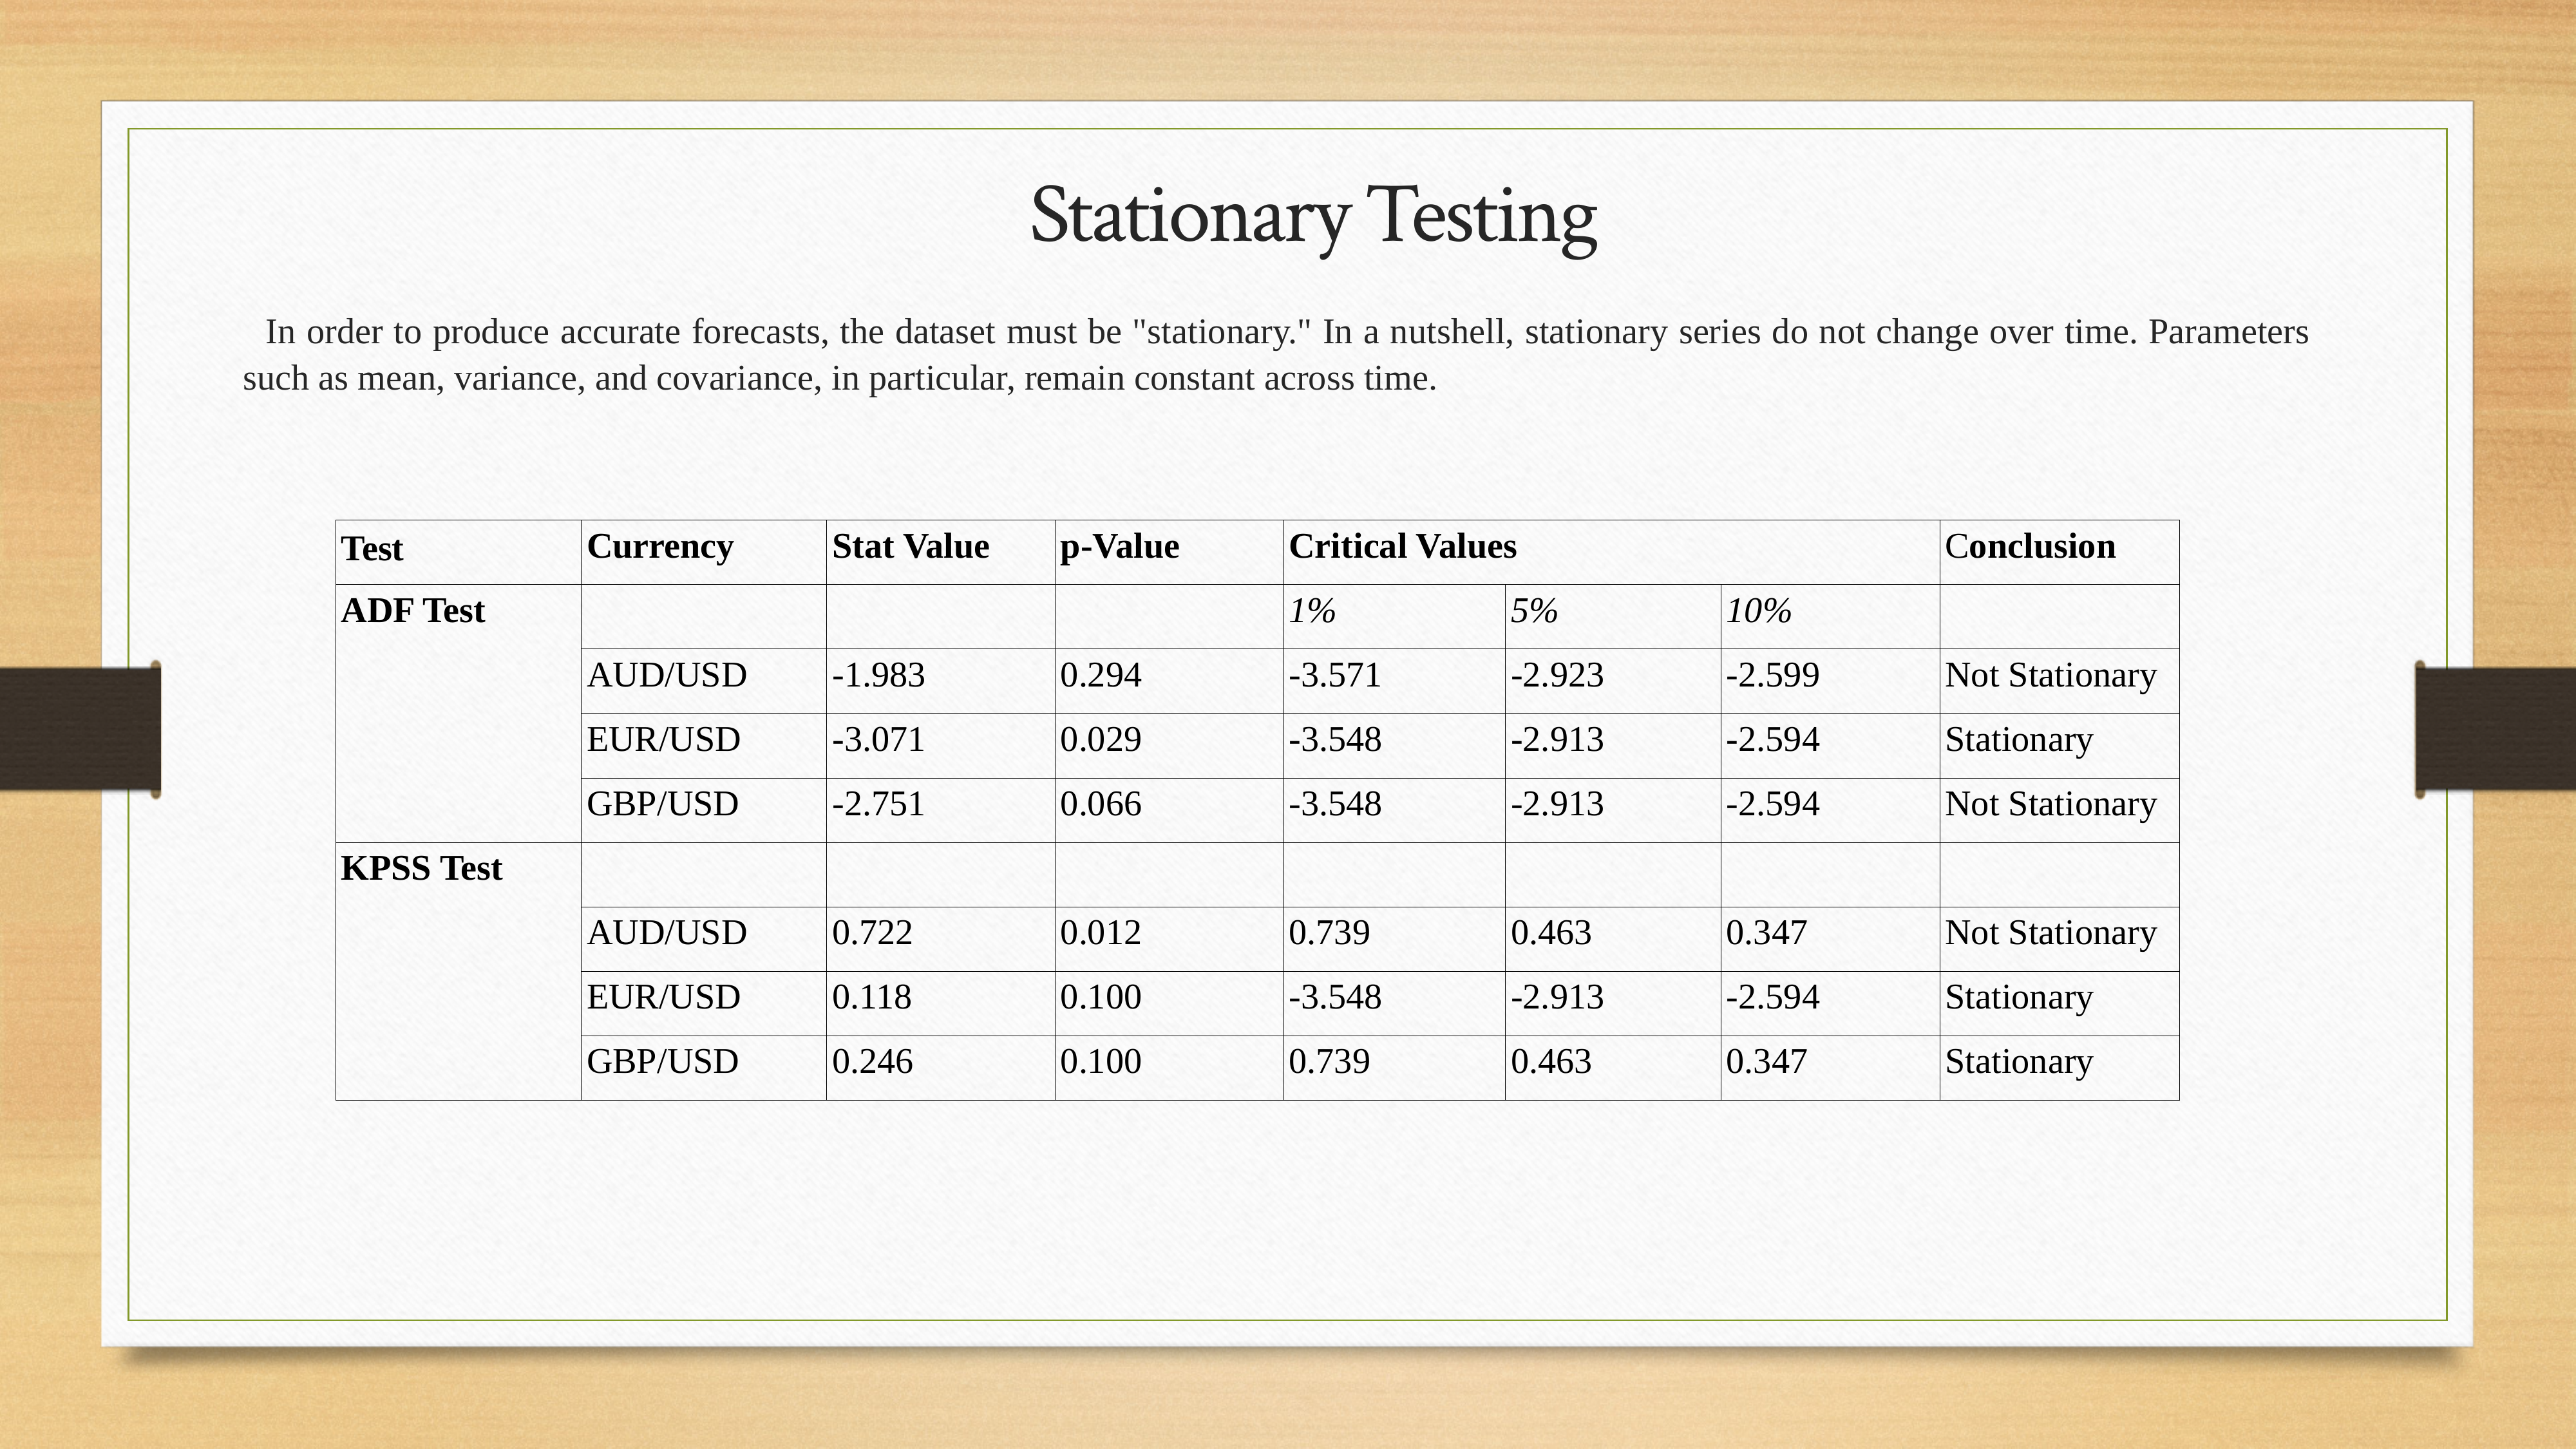

# Stationary Testing
In order to produce accurate forecasts, the dataset must be "stationary." In a nutshell, stationary series do not change over time. Parameters such as mean, variance, and covariance, in particular, remain constant across time.

| Test | Currency | Stat Value | p-Value | Critical Values |  |  | Conclusion |
| --- | --- | --- | --- | --- | --- | --- | --- |
| ADF Test |  |  |  | 1% | 5% | 10% |  |
|  | AUD/USD | -1.983 | 0.294 | -3.571 | -2.923 | -2.599 | Not Stationary |
|  | EUR/USD | -3.071 | 0.029 | -3.548 | -2.913 | -2.594 | Stationary |
|  | GBP/USD | -2.751 | 0.066 | -3.548 | -2.913 | -2.594 | Not Stationary |
| KPSS Test |  |  |  |  |  |  |  |
|  | AUD/USD | 0.722 | 0.012 | 0.739 | 0.463 | 0.347 | Not Stationary |
|  | EUR/USD | 0.118 | 0.100 | -3.548 | -2.913 | -2.594 | Stationary |
|  | GBP/USD | 0.246 | 0.100 | 0.739 | 0.463 | 0.347 | Stationary |